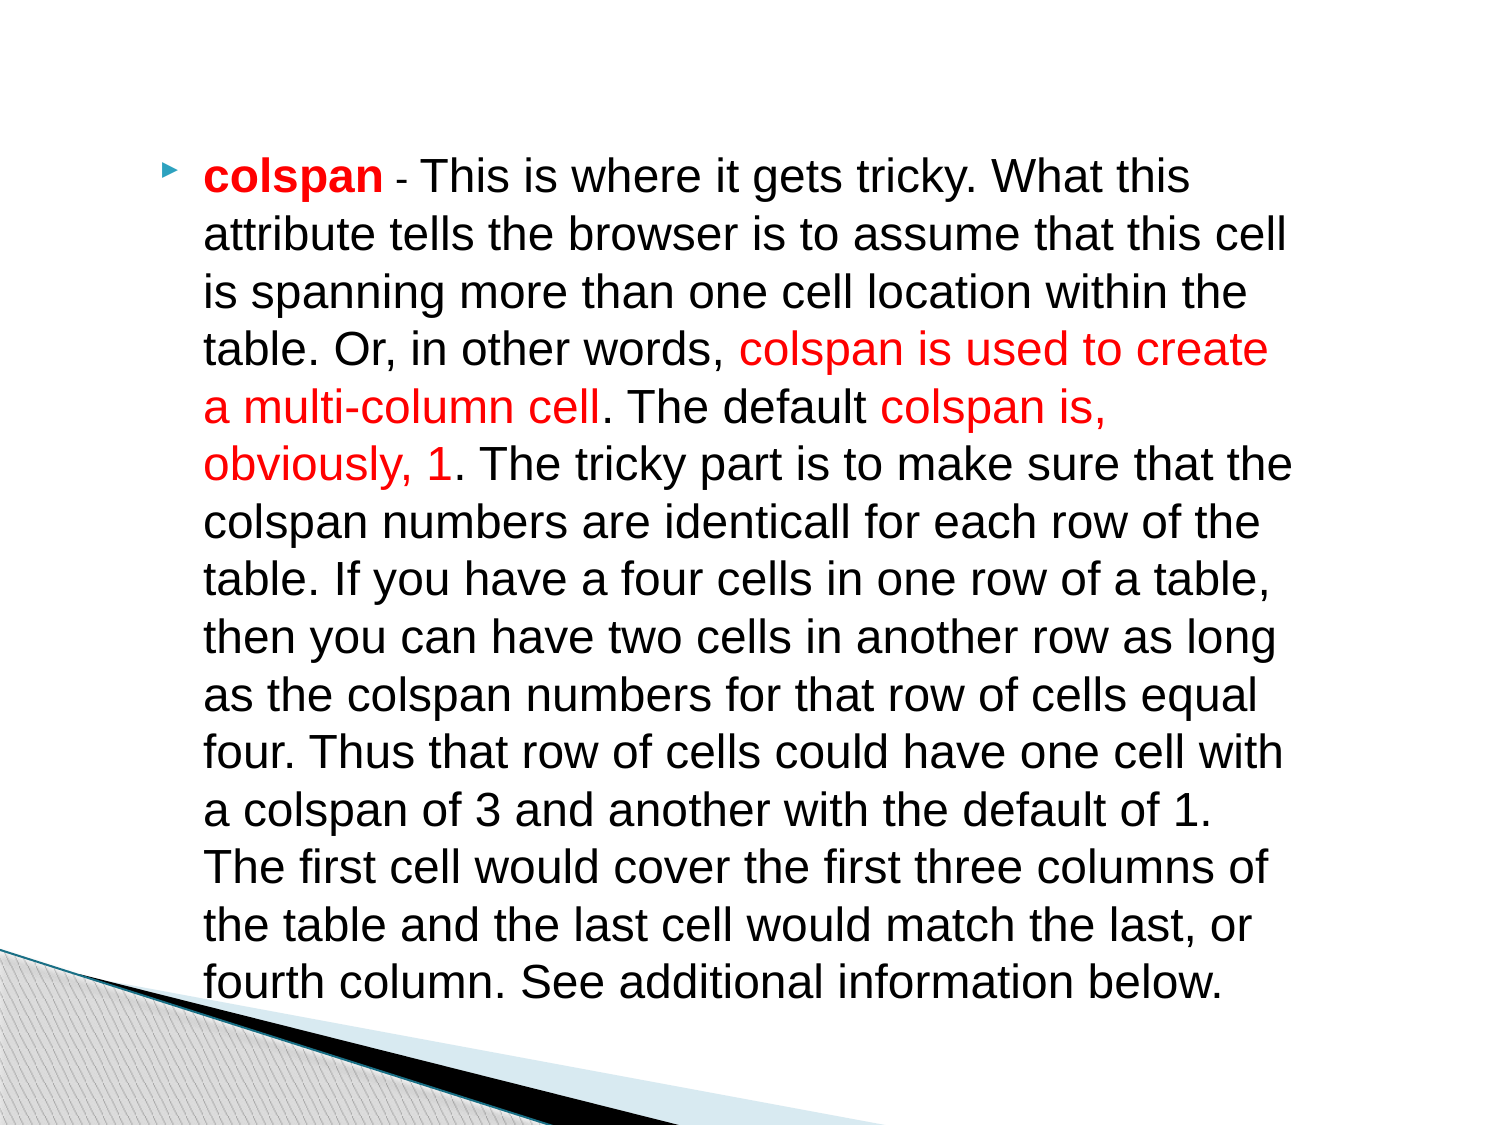

colspan - This is where it gets tricky. What this attribute tells the browser is to assume that this cell is spanning more than one cell location within the table. Or, in other words, colspan is used to create a multi-column cell. The default colspan is, obviously, 1. The tricky part is to make sure that the colspan numbers are identicall for each row of the table. If you have a four cells in one row of a table, then you can have two cells in another row as long as the colspan numbers for that row of cells equal four. Thus that row of cells could have one cell with a colspan of 3 and another with the default of 1. The first cell would cover the first three columns of the table and the last cell would match the last, or fourth column. See additional information below.